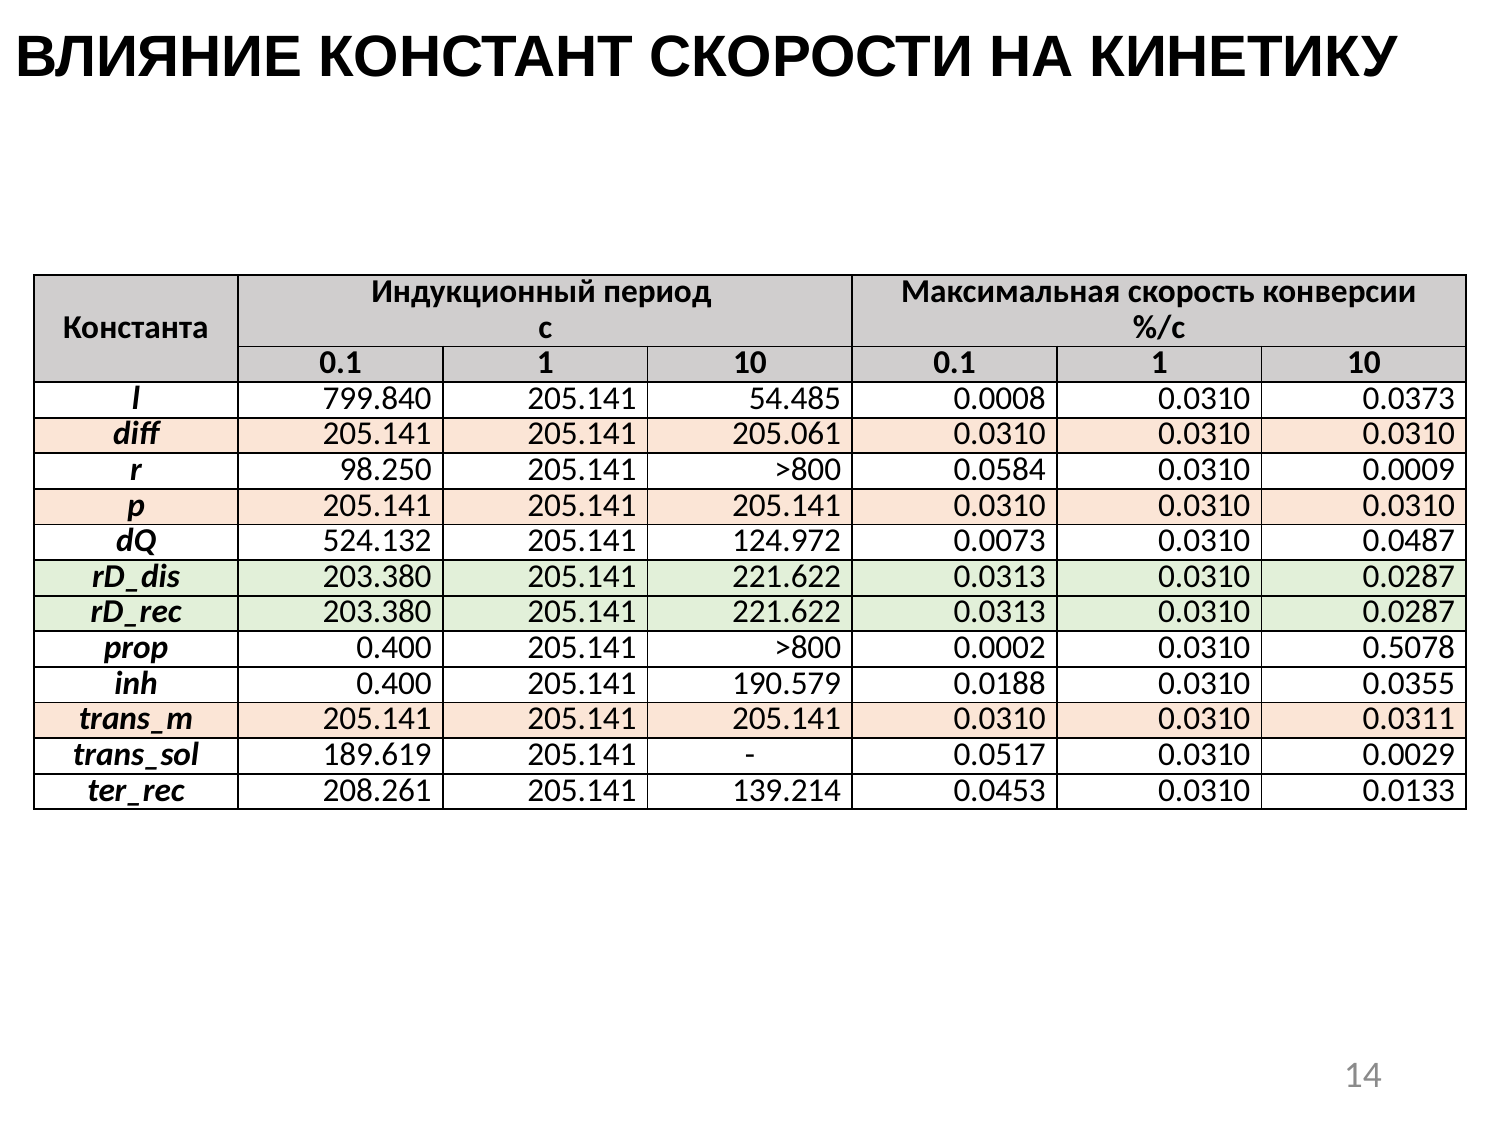

# Влияние констант скорости на кинетику
| Константа | Индукционный период с |  |  | Максимальная скорость конверсии %/с |  |  |
| --- | --- | --- | --- | --- | --- | --- |
|  | 0.1 | 1 | 10 | 0.1 | 1 | 10 |
| l | 799.840 | 205.141 | 54.485 | 0.0008 | 0.0310 | 0.0373 |
| diff | 205.141 | 205.141 | 205.061 | 0.0310 | 0.0310 | 0.0310 |
| r | 98.250 | 205.141 | >800 | 0.0584 | 0.0310 | 0.0009 |
| p | 205.141 | 205.141 | 205.141 | 0.0310 | 0.0310 | 0.0310 |
| dQ | 524.132 | 205.141 | 124.972 | 0.0073 | 0.0310 | 0.0487 |
| rD\_dis | 203.380 | 205.141 | 221.622 | 0.0313 | 0.0310 | 0.0287 |
| rD\_rec | 203.380 | 205.141 | 221.622 | 0.0313 | 0.0310 | 0.0287 |
| prop | 0.400 | 205.141 | >800 | 0.0002 | 0.0310 | 0.5078 |
| inh | 0.400 | 205.141 | 190.579 | 0.0188 | 0.0310 | 0.0355 |
| trans\_m | 205.141 | 205.141 | 205.141 | 0.0310 | 0.0310 | 0.0311 |
| trans\_sol | 189.619 | 205.141 | - | 0.0517 | 0.0310 | 0.0029 |
| ter\_rec | 208.261 | 205.141 | 139.214 | 0.0453 | 0.0310 | 0.0133 |
14